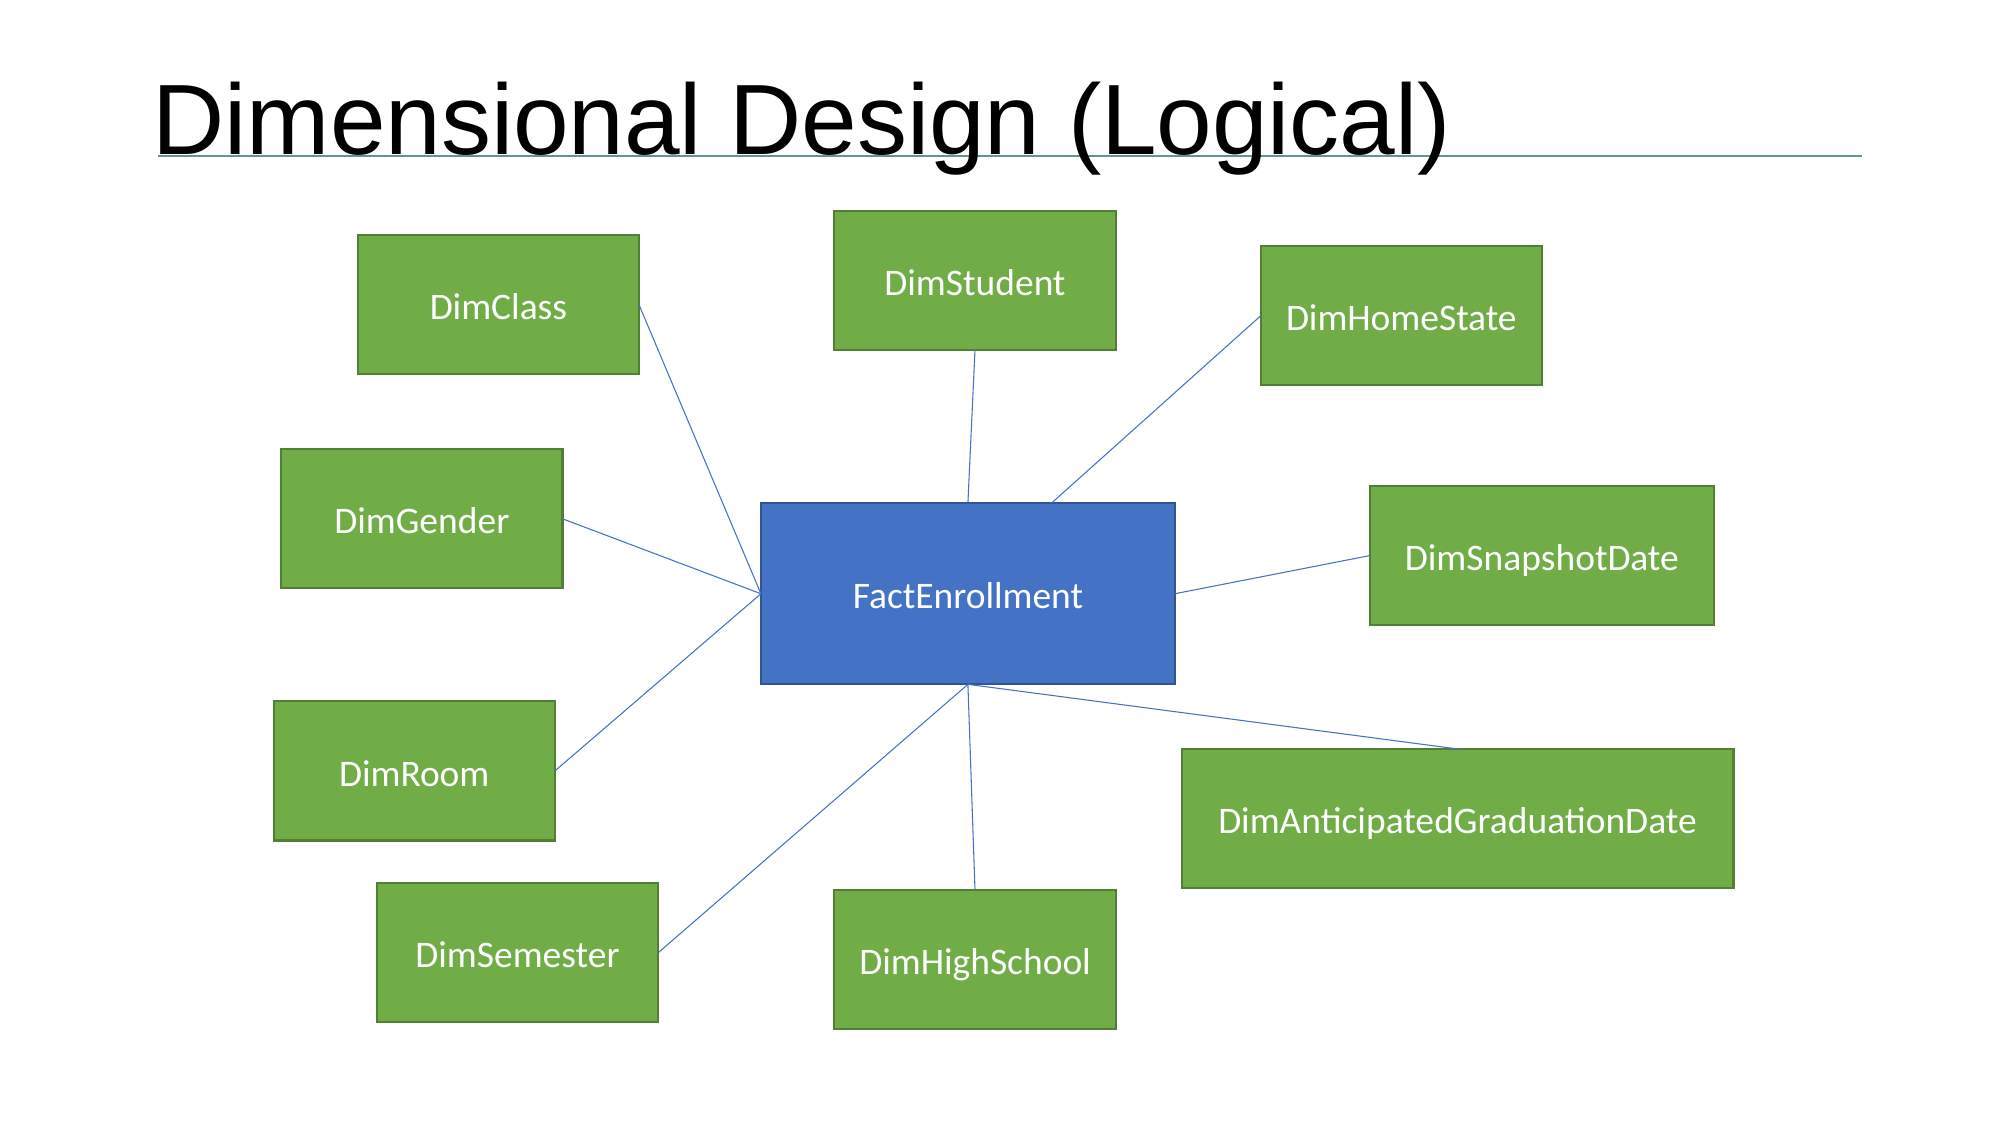

# Dimensional Design (Logical)
DimStudent
DimClass
DimHomeState
DimGender
DimSnapshotDate
FactEnrollment
DimRoom
DimAnticipatedGraduationDate
DimSemester
DimHighSchool